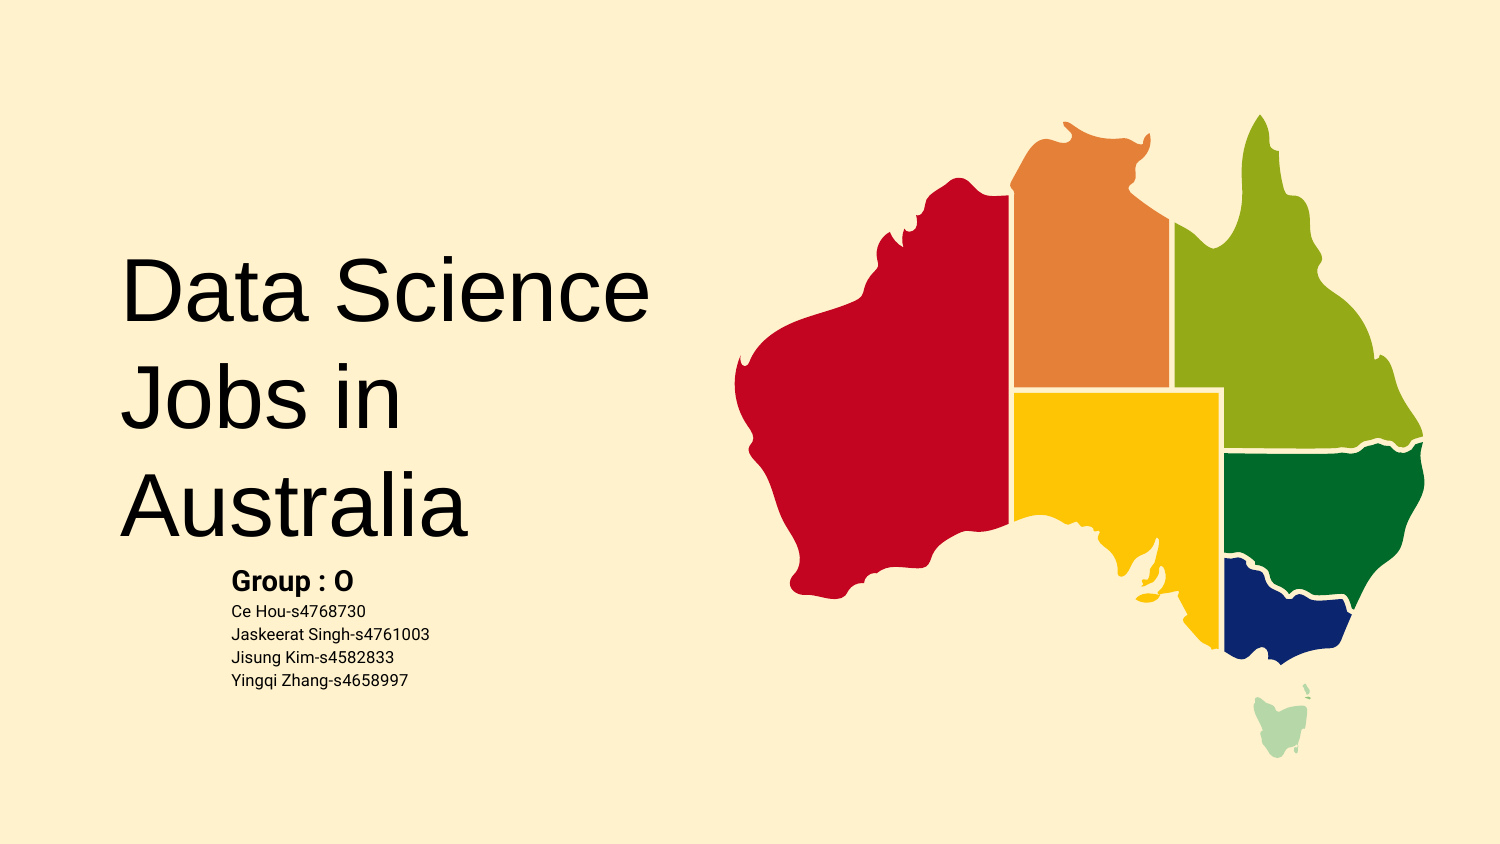

# Data Science Jobs in Australia
Group : O
Ce Hou-s4768730
Jaskeerat Singh-s4761003
Jisung Kim-s4582833
Yingqi Zhang-s4658997